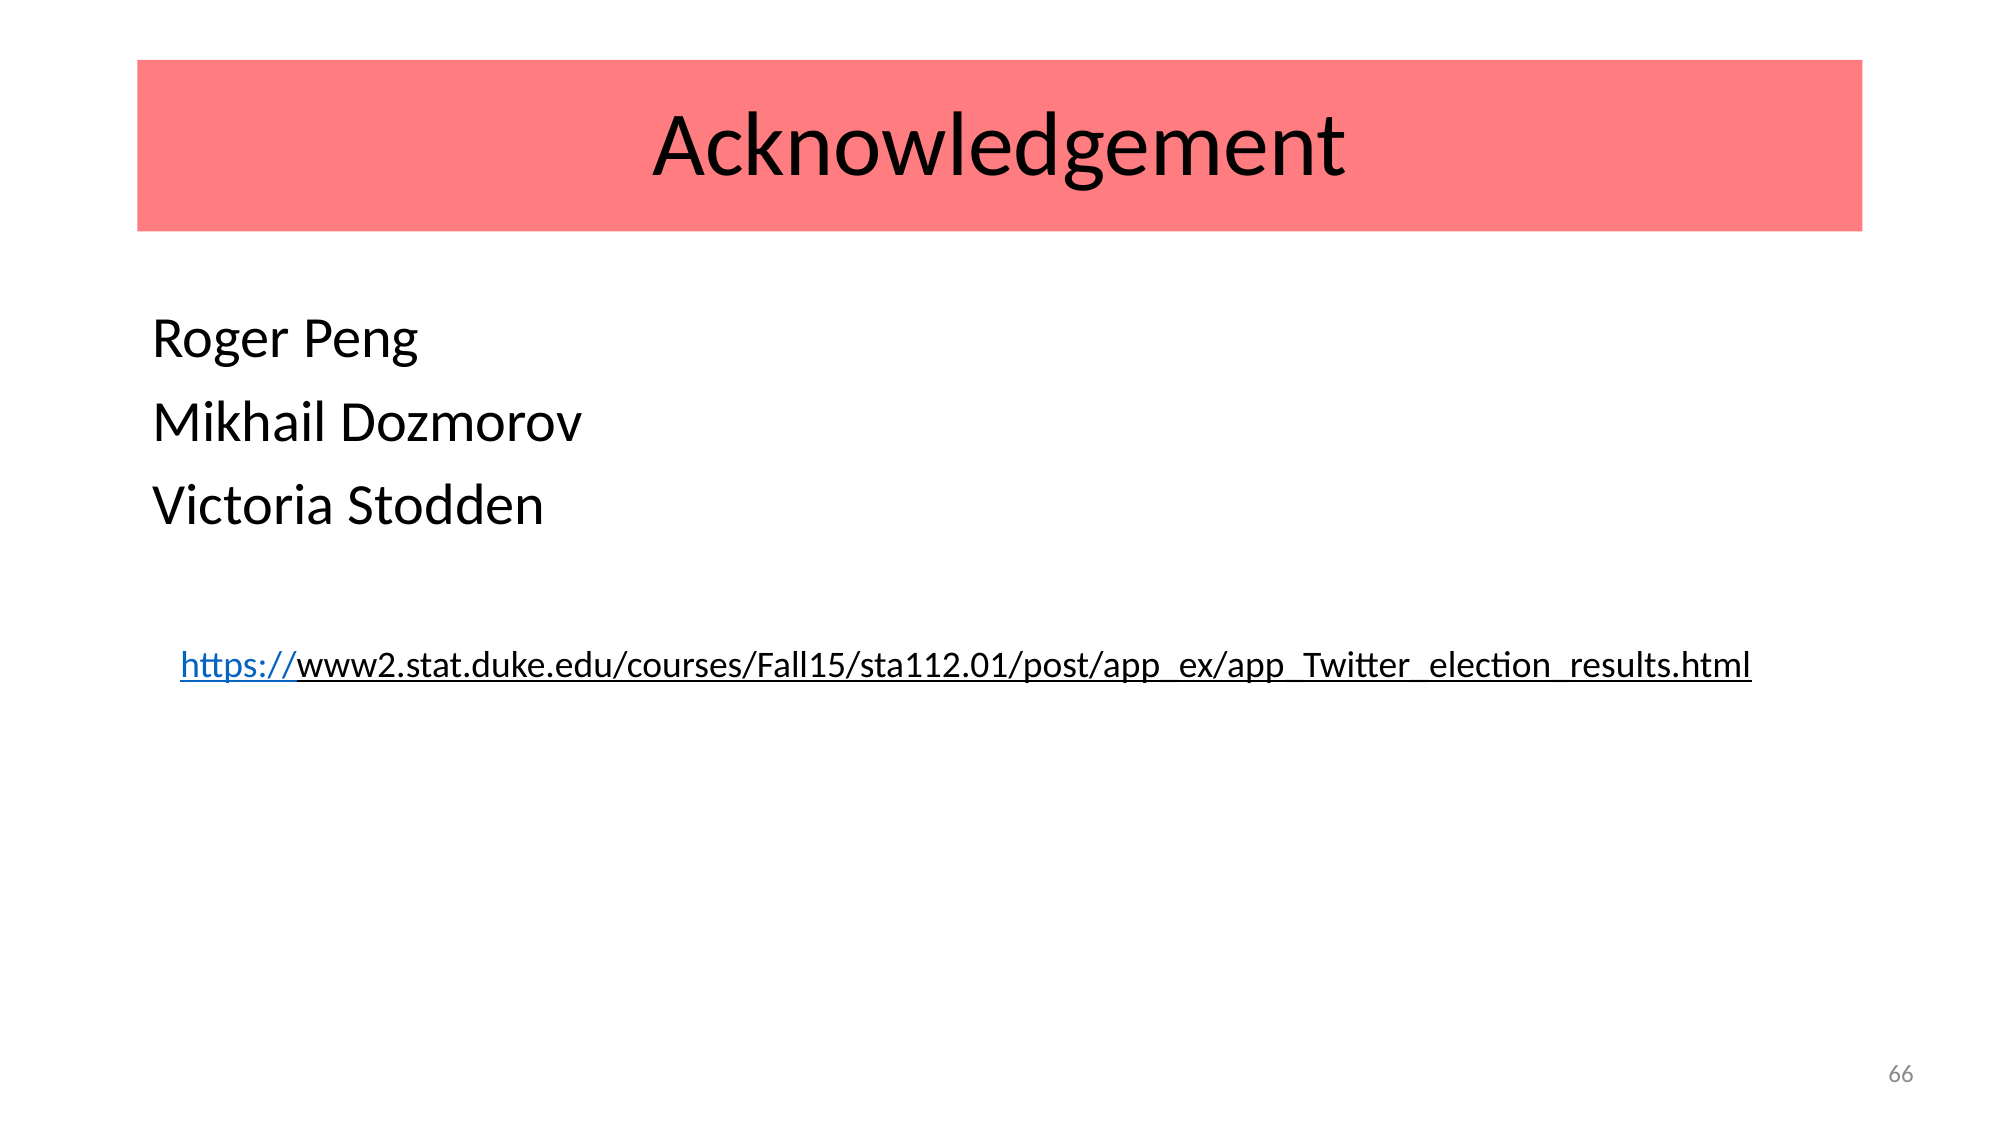

# Acknowledgement
Roger Peng
Mikhail Dozmorov
Victoria Stodden

https://www2.stat.duke.edu/courses/Fall15/sta112.01/post/app_ex/app_Twitter_election_results.html
66